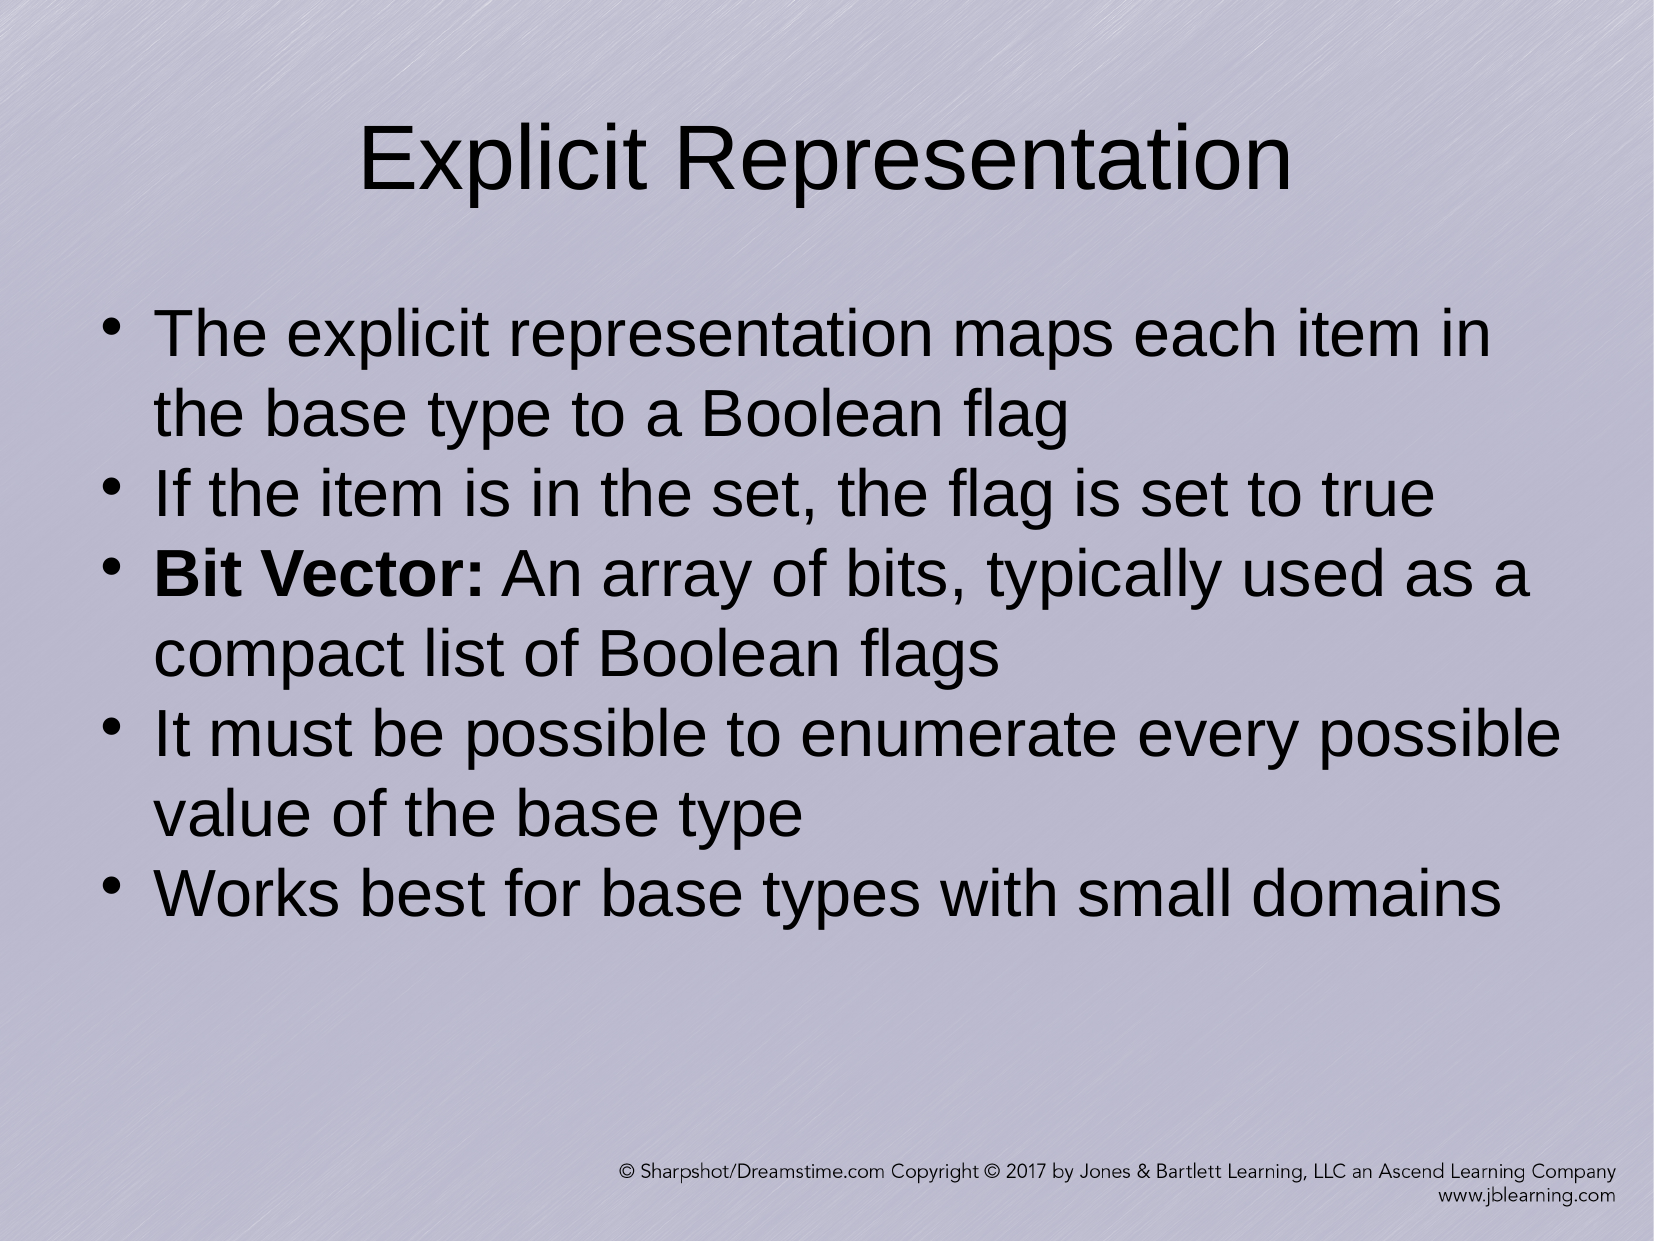

Explicit Representation
The explicit representation maps each item in the base type to a Boolean flag
If the item is in the set, the flag is set to true
Bit Vector: An array of bits, typically used as a compact list of Boolean flags
It must be possible to enumerate every possible value of the base type
Works best for base types with small domains